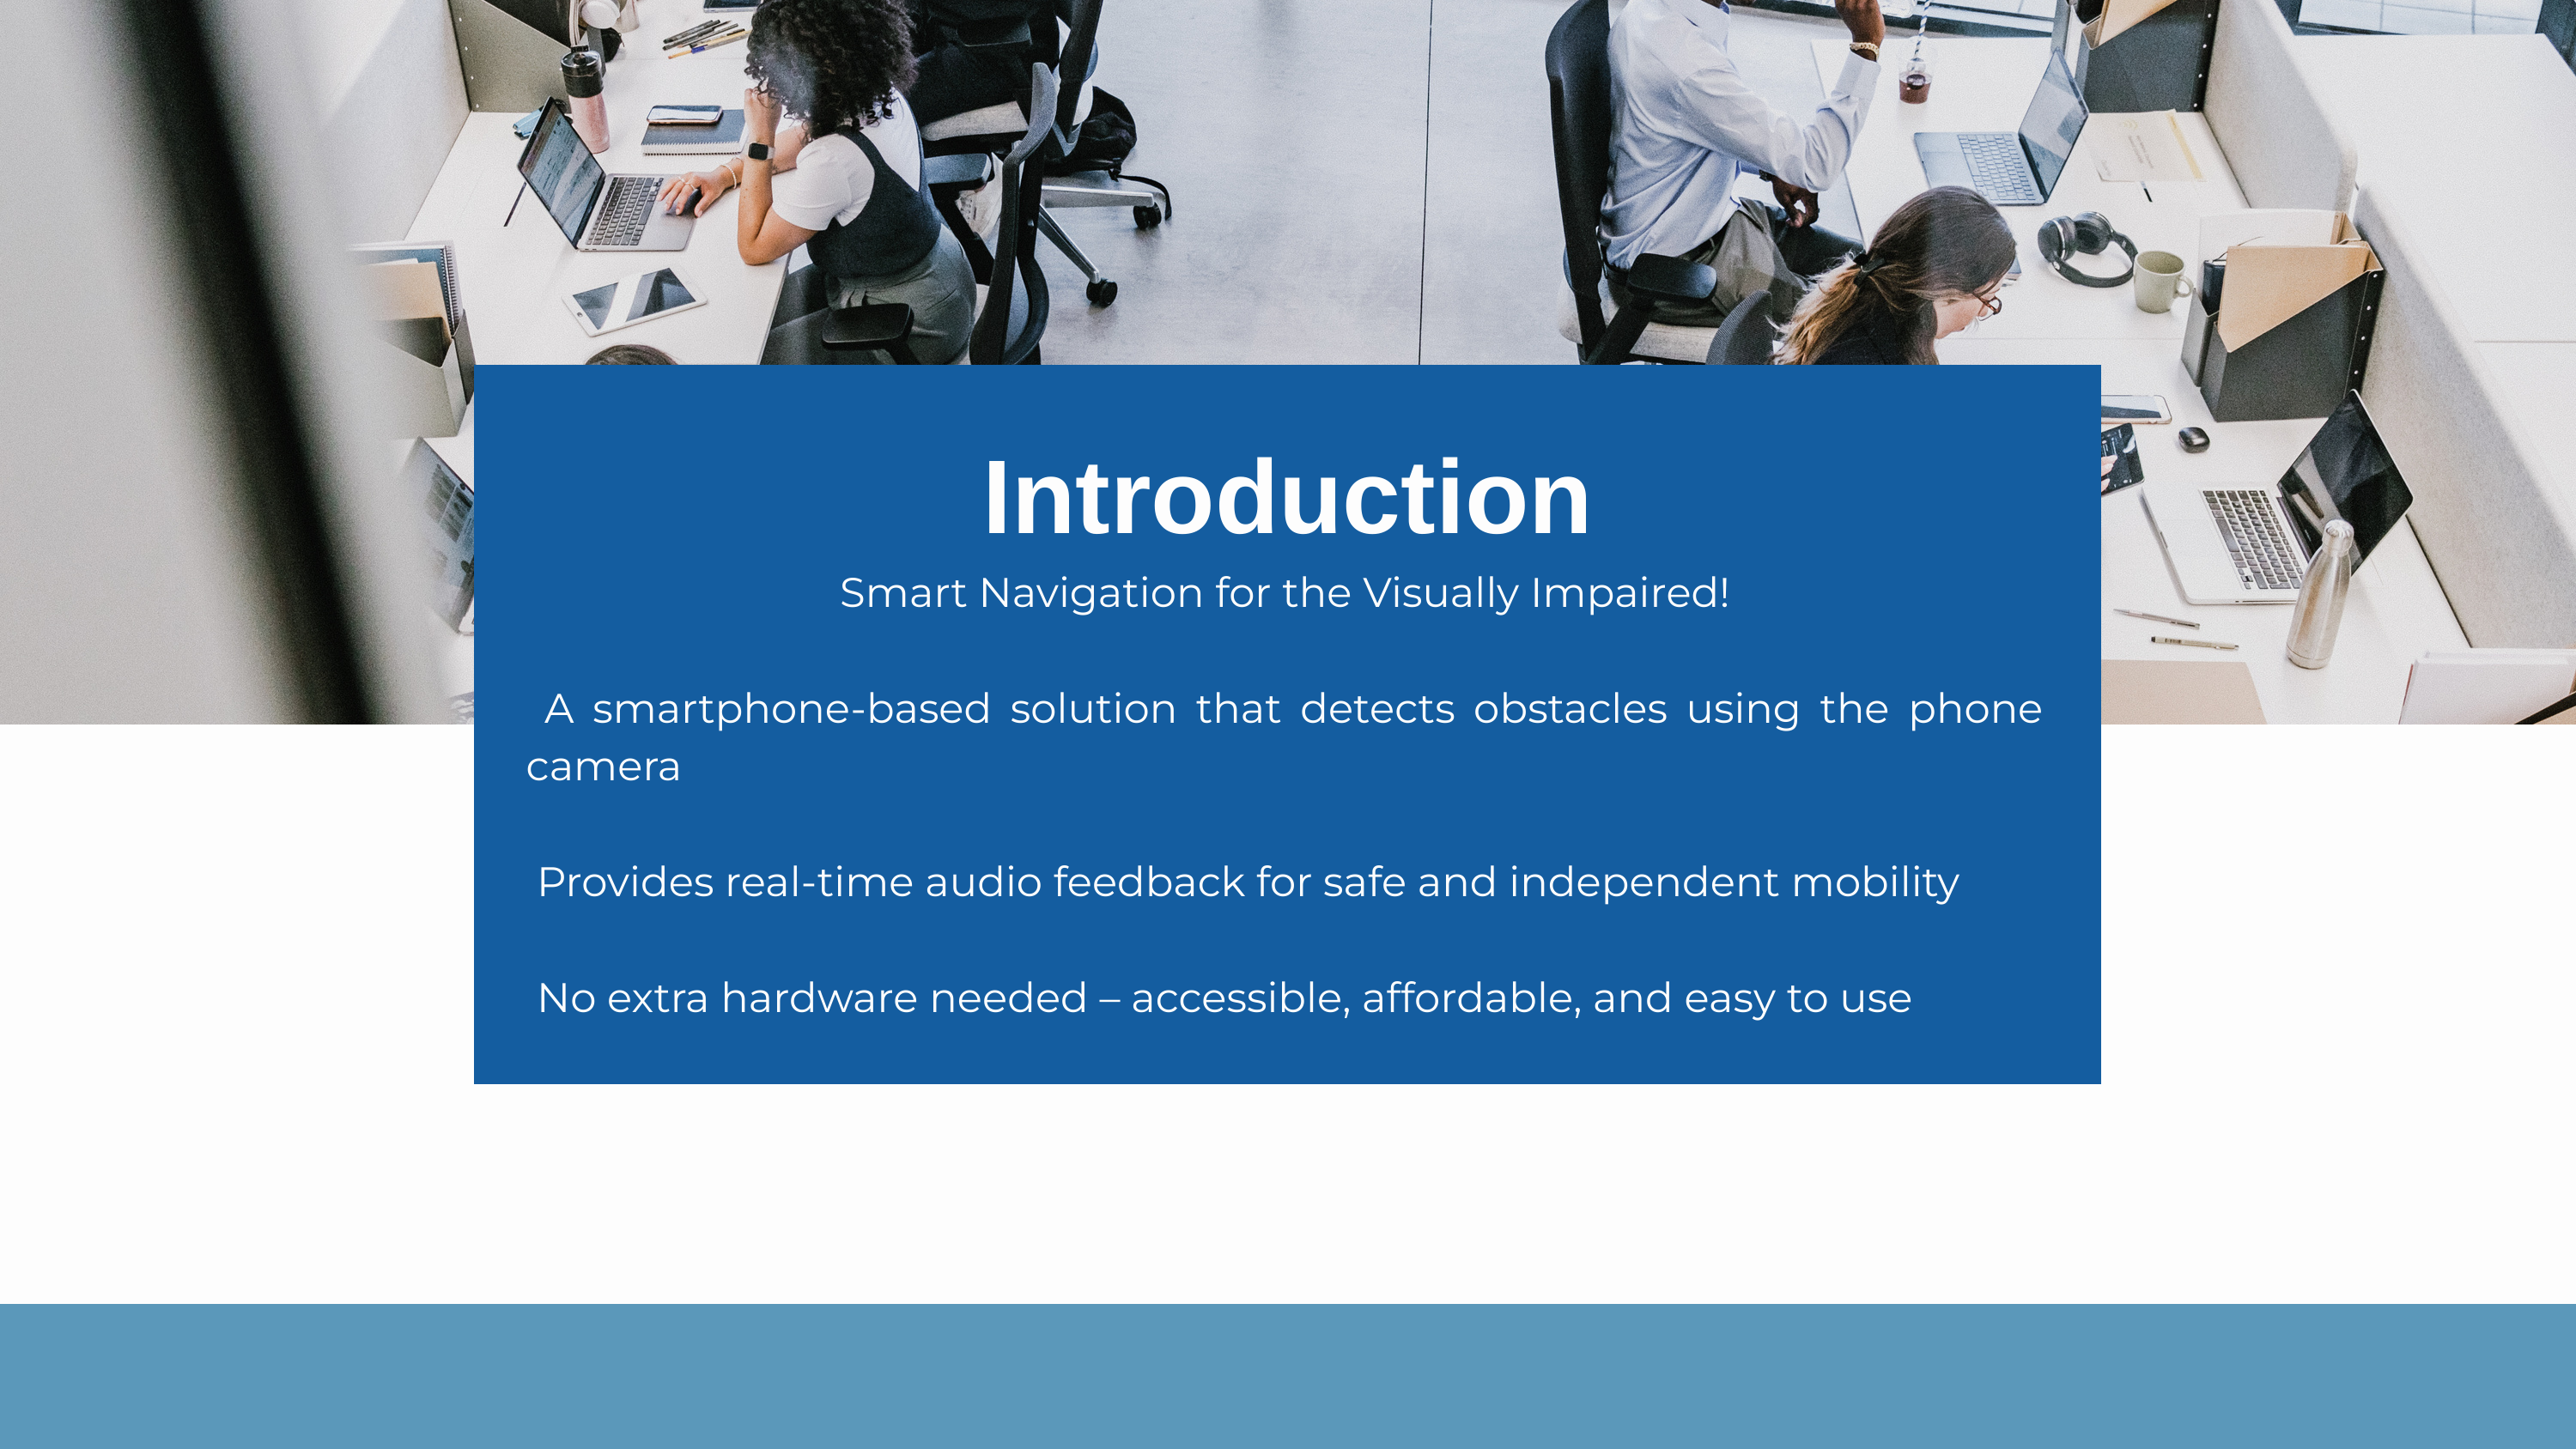

Introduction
Smart Navigation for the Visually Impaired!

 A smartphone-based solution that detects obstacles using the phone camera

 Provides real-time audio feedback for safe and independent mobility

 No extra hardware needed – accessible, affordable, and easy to use